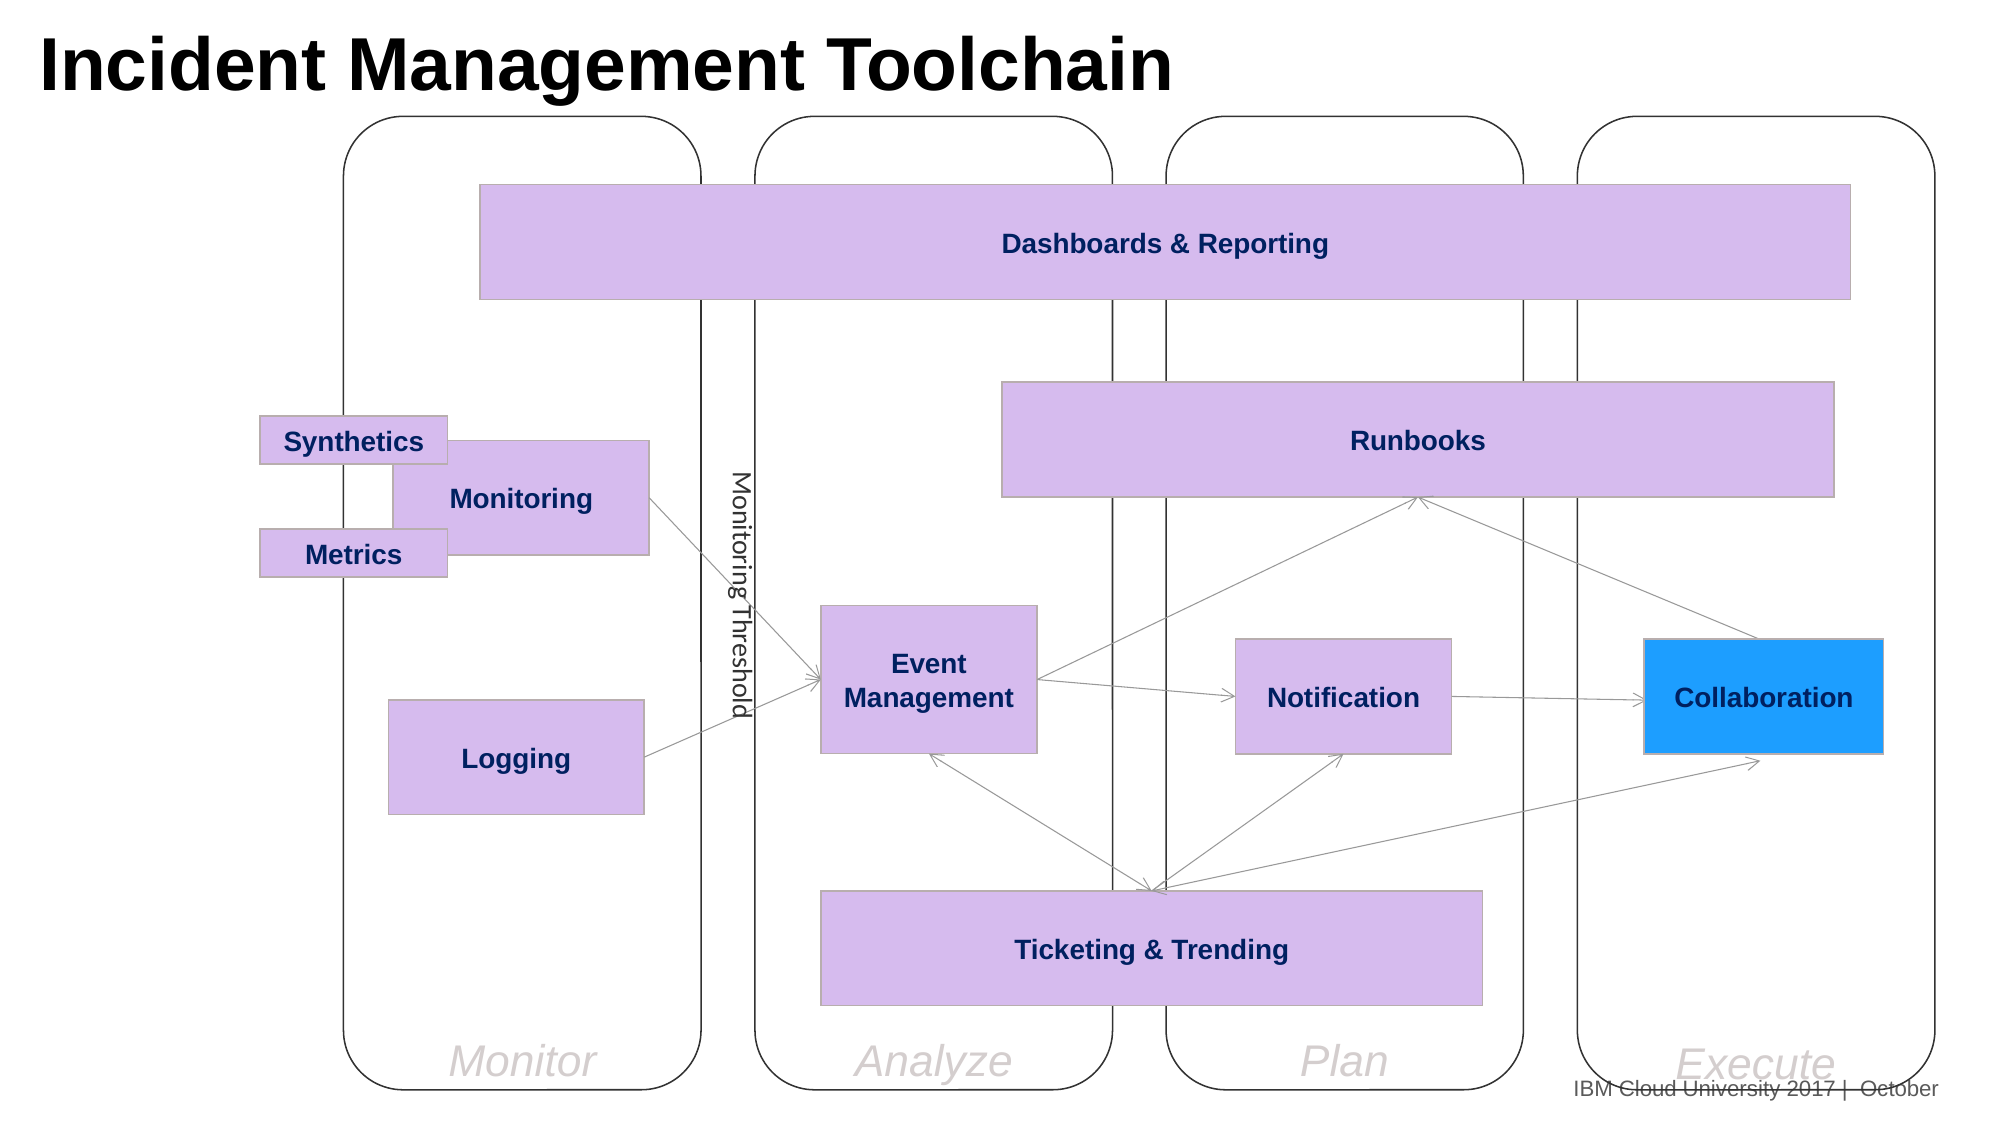

Incident Management Toolchain

Dashboards & Reporting

Runbooks

Synthetics

Monitoring

Monitoring Threshold
Metrics

Event
Management

Notification

Collaboration

Logging

Ticketing & Trending

Monitor
Analyze
Plan
Execute